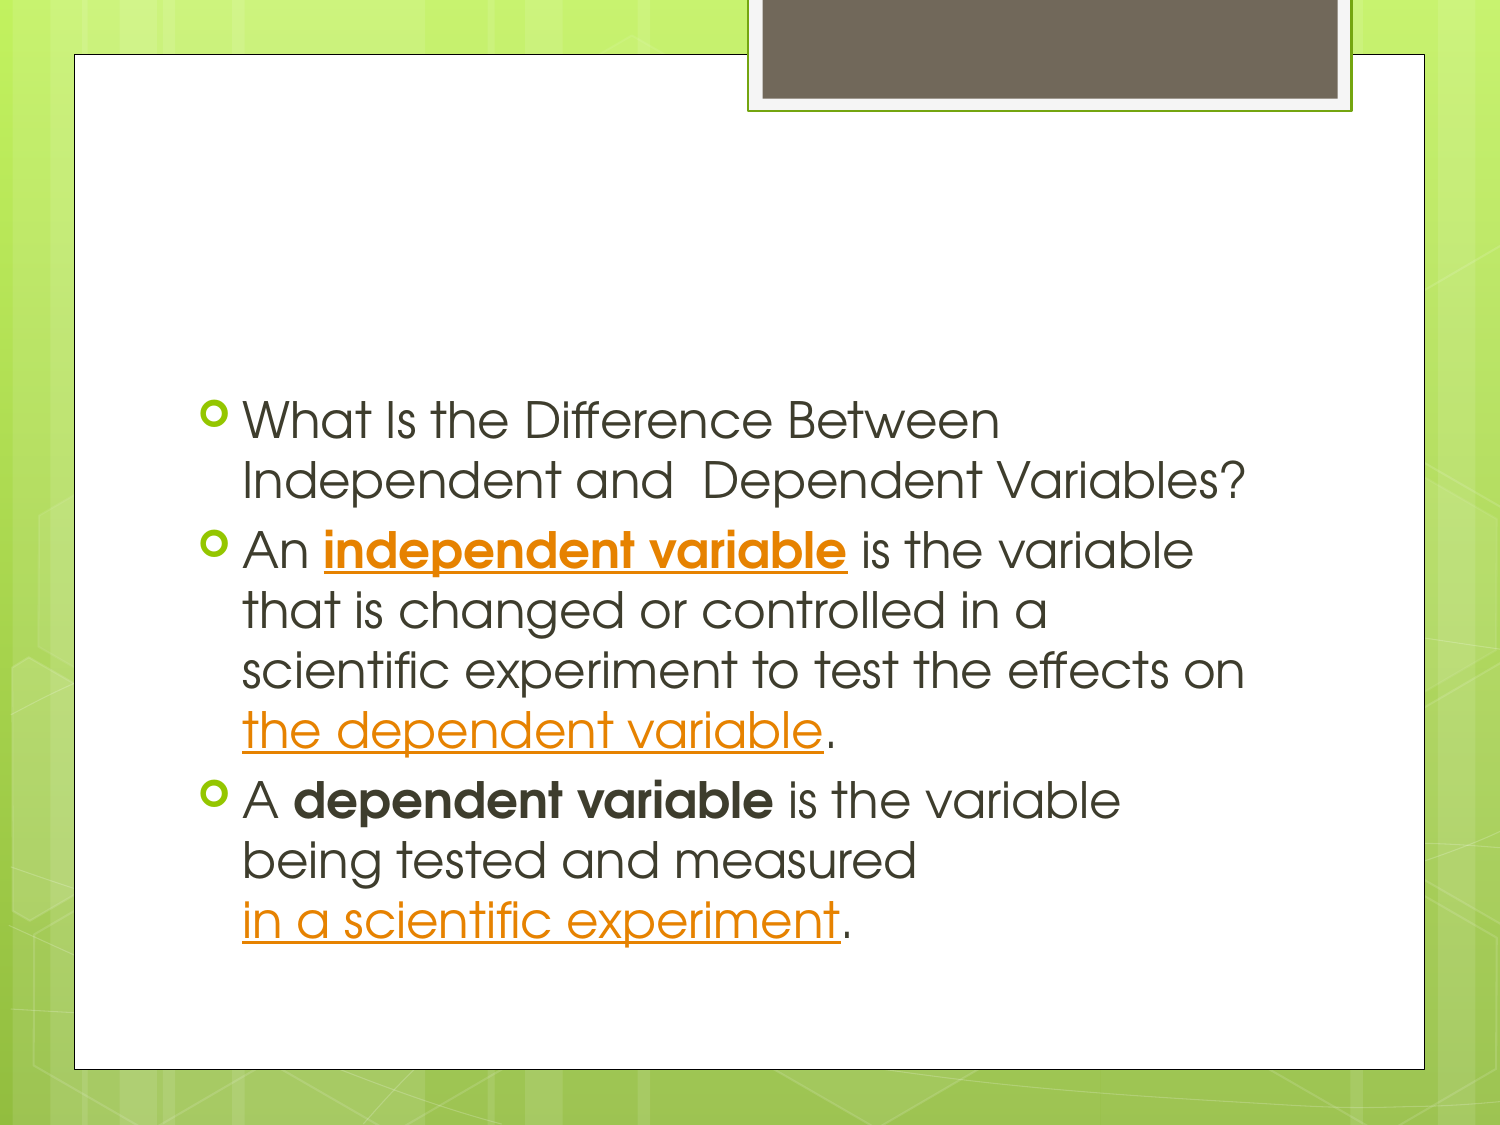

#
What Is the Difference Between Independent and  Dependent Variables?
An independent variable is the variable that is changed or controlled in a scientific experiment to test the effects on the dependent variable.
A dependent variable is the variable being tested and measured in a scientific experiment.